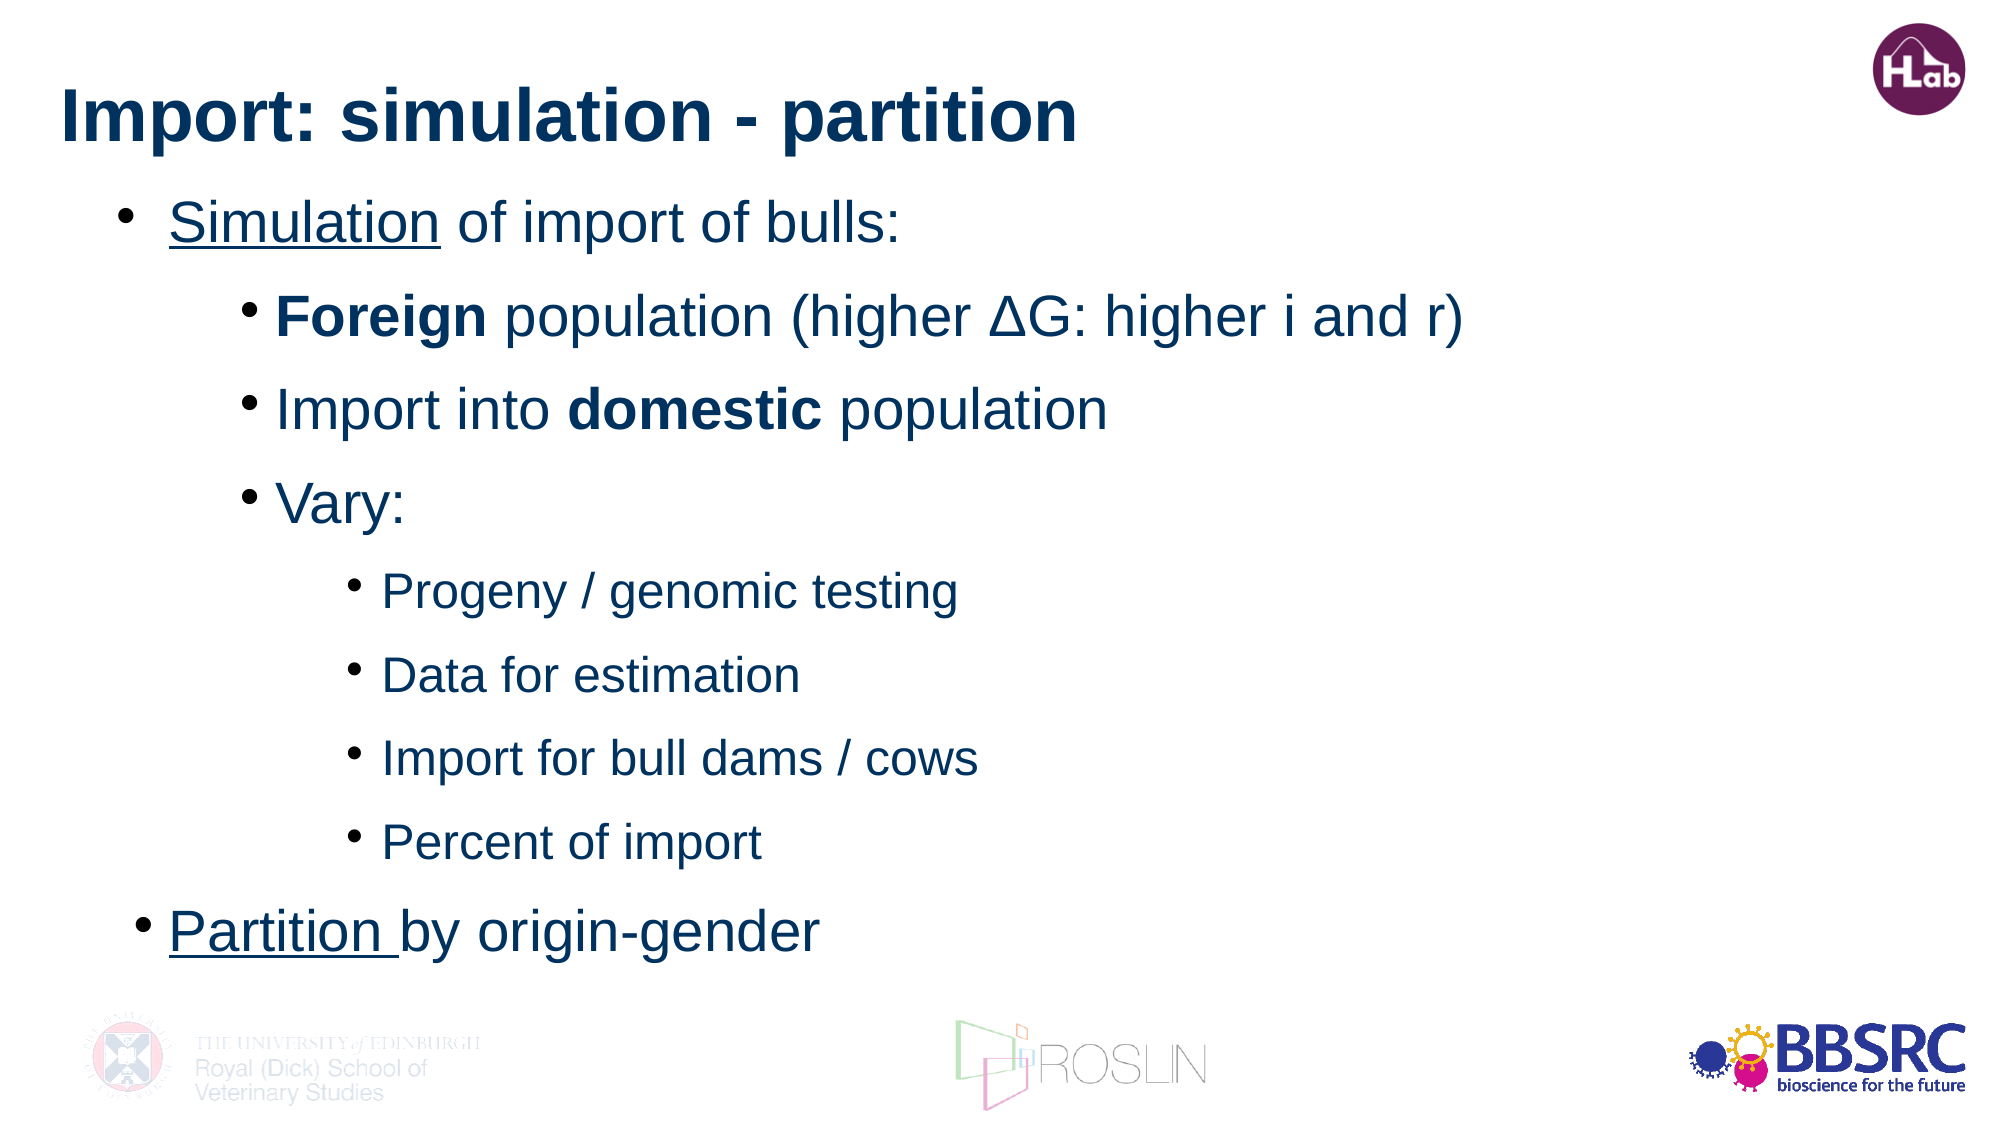

Import: simulation - partition
Simulation of import of bulls:
Foreign population (higher ΔG: higher i and r)
Import into domestic population
Vary:
Progeny / genomic testing
Data for estimation
Import for bull dams / cows
Percent of import
Partition by origin-gender